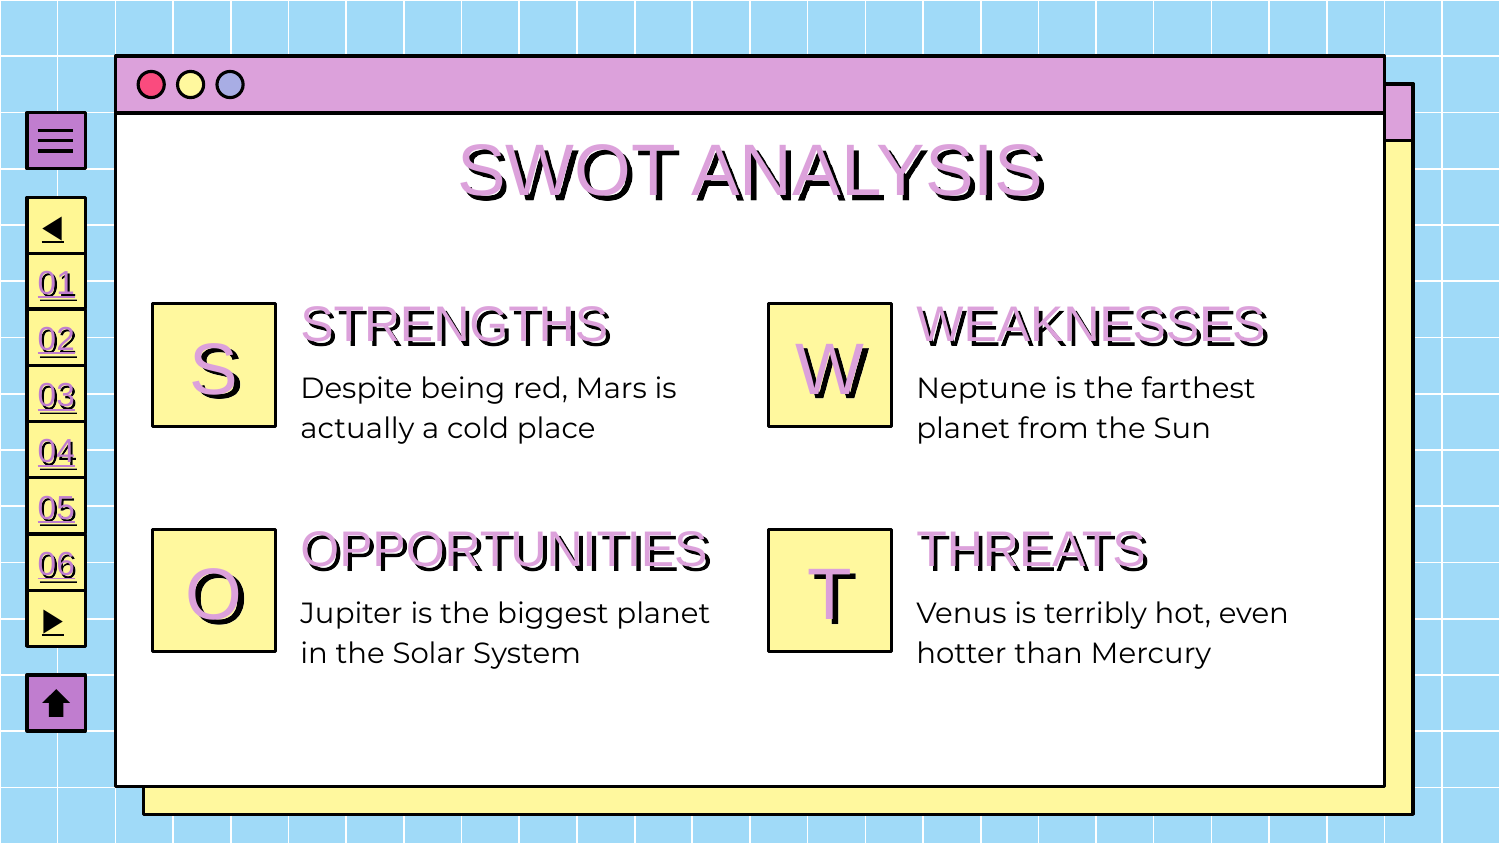

SWOT ANALYSIS

◀

01

02

03

04

05

06
▶

# STRENGTHS
WEAKNESSES

S
W
Despite being red, Mars is actually a cold place
Neptune is the farthest planet from the Sun
OPPORTUNITIES
THREATS

O
T
Jupiter is the biggest planet in the Solar System
Venus is terribly hot, even hotter than Mercury